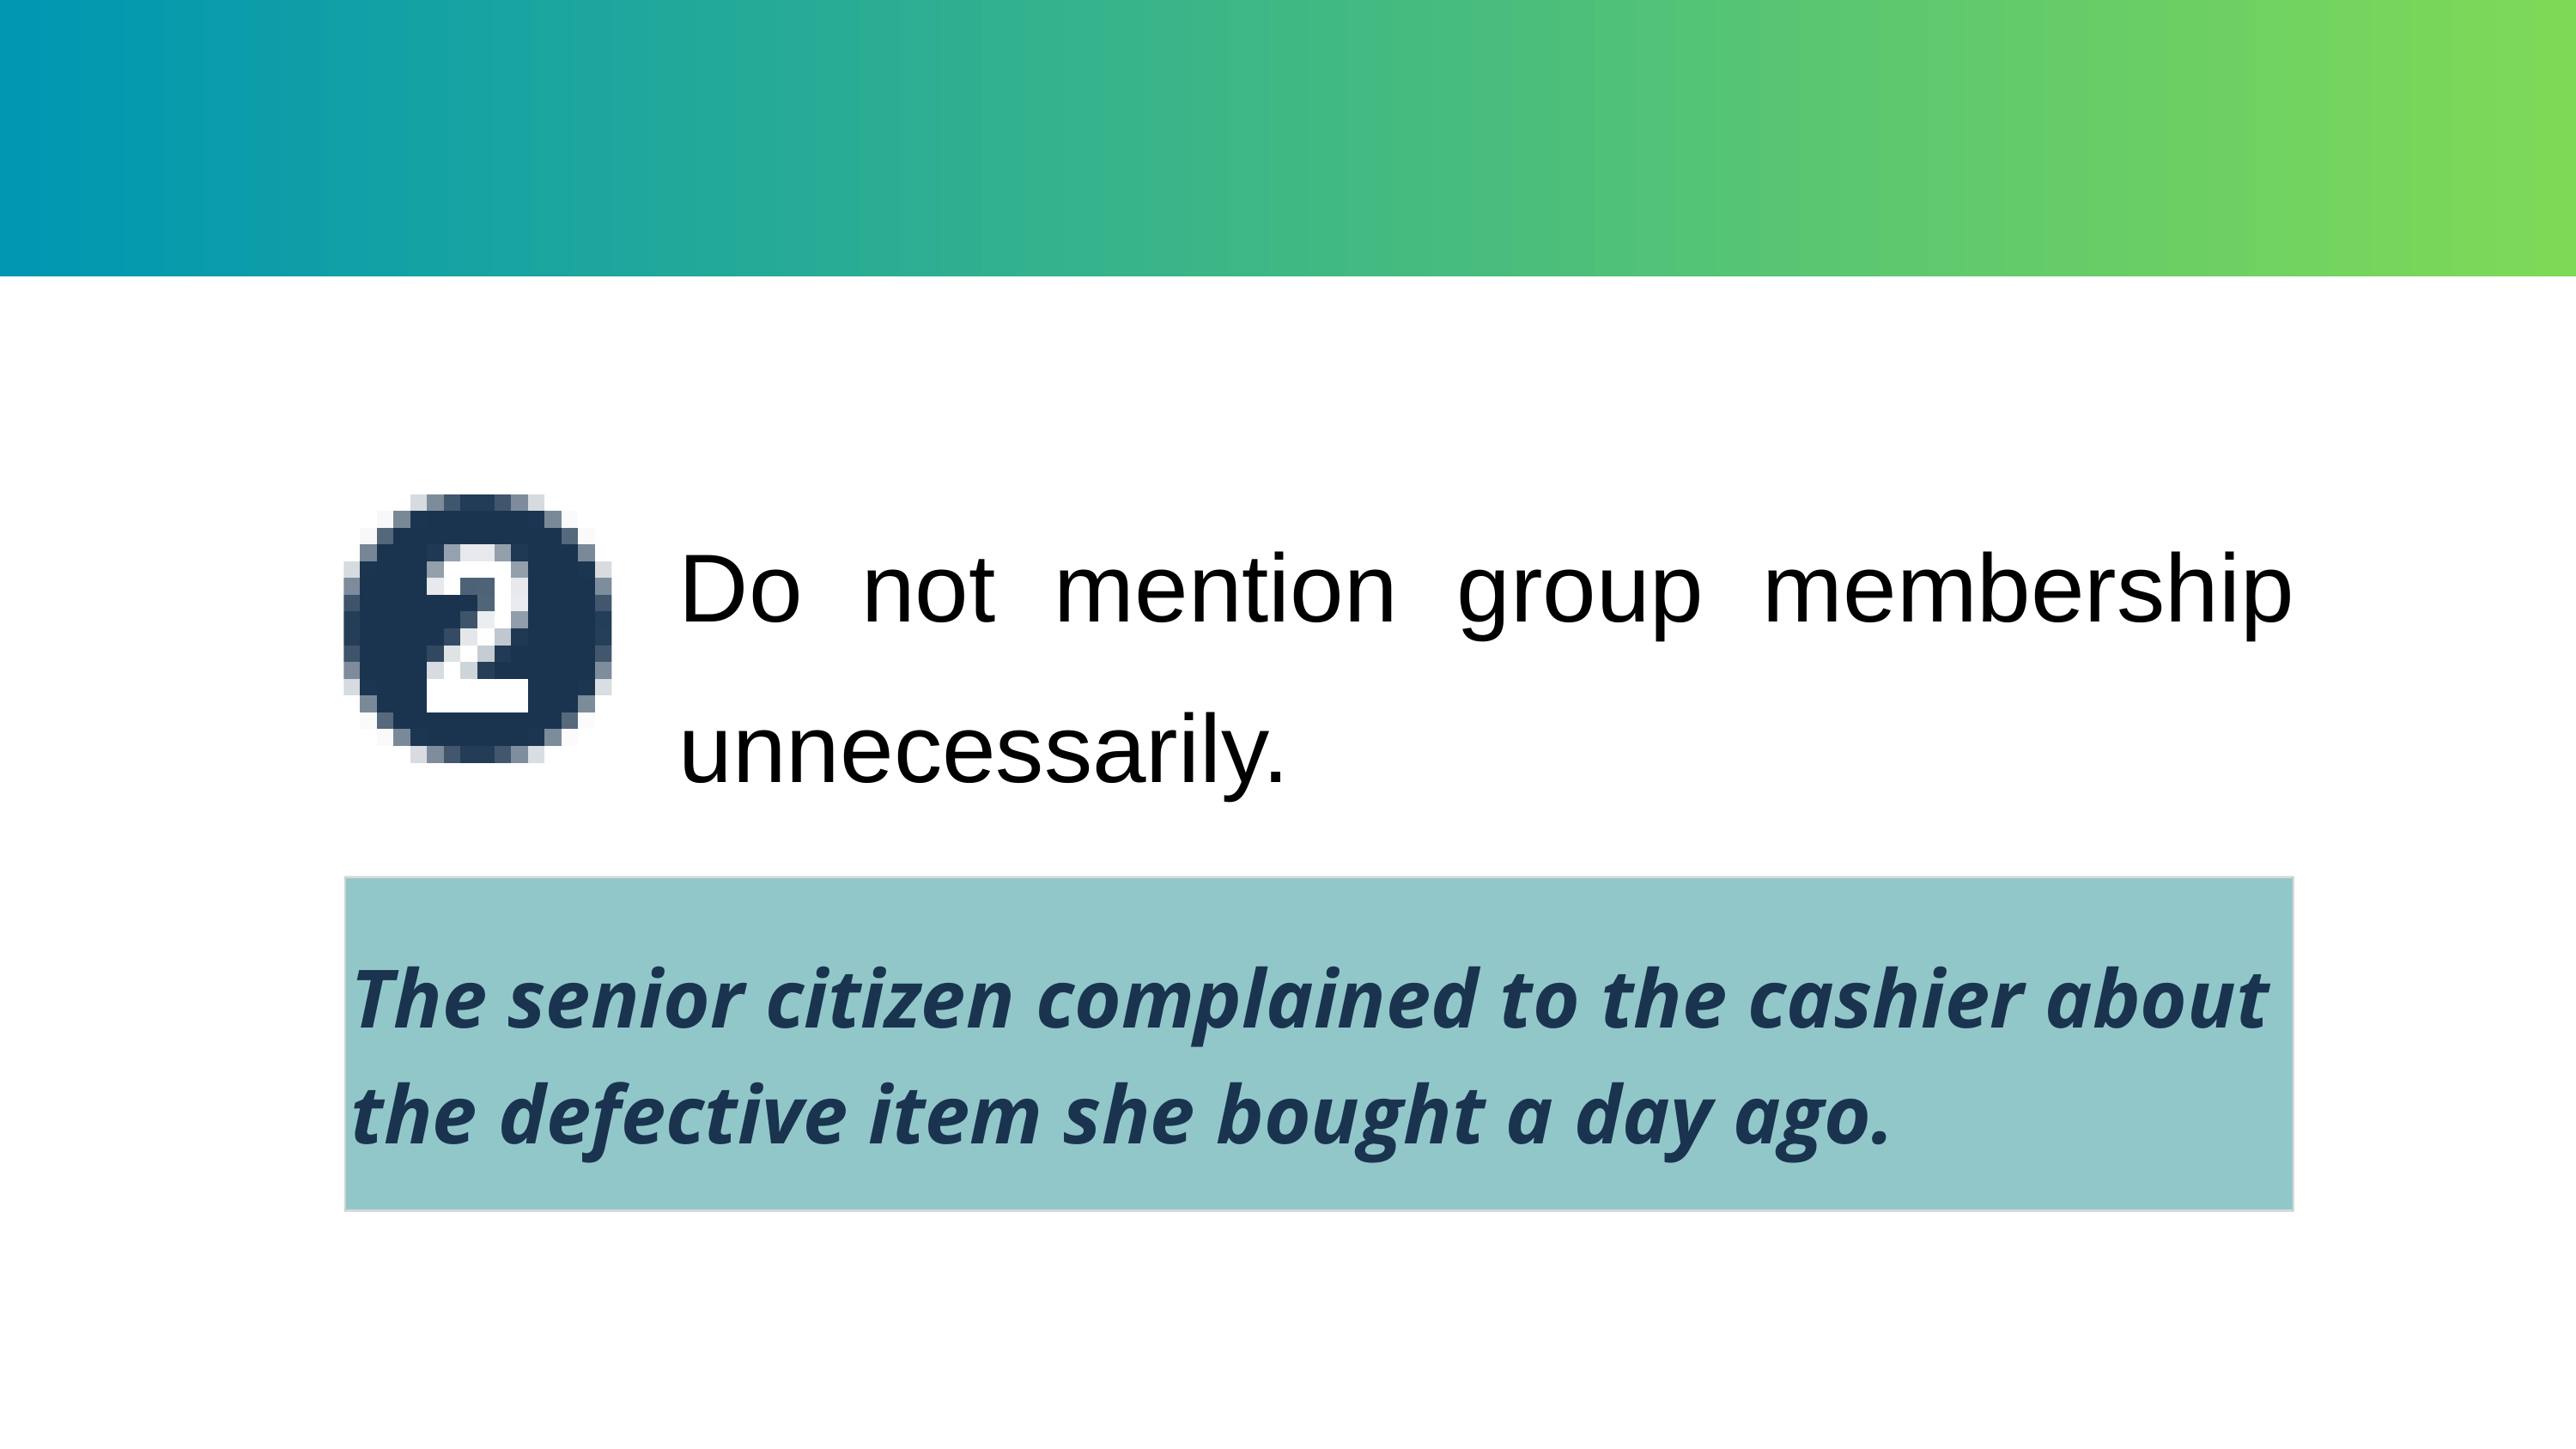

Do not mention group membership unnecessarily.

The senior citizen complained to the cashier about the defective item she bought a day ago.